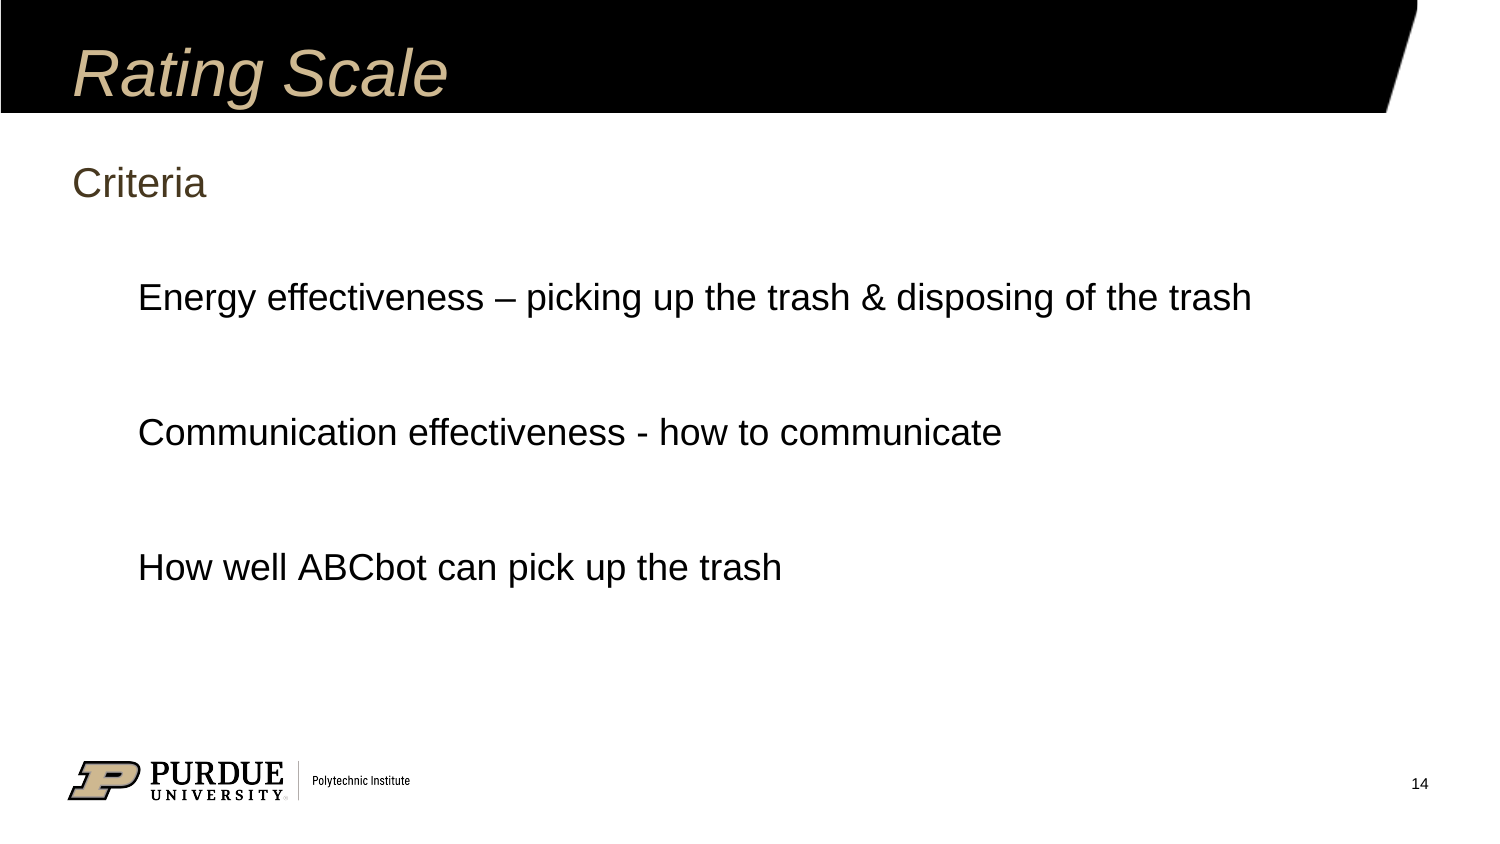

Rating Scale
Criteria
Energy effectiveness – picking up the trash & disposing of the trash

Communication effectiveness - how to communicate

How well ABCbot can pick up the trash

14